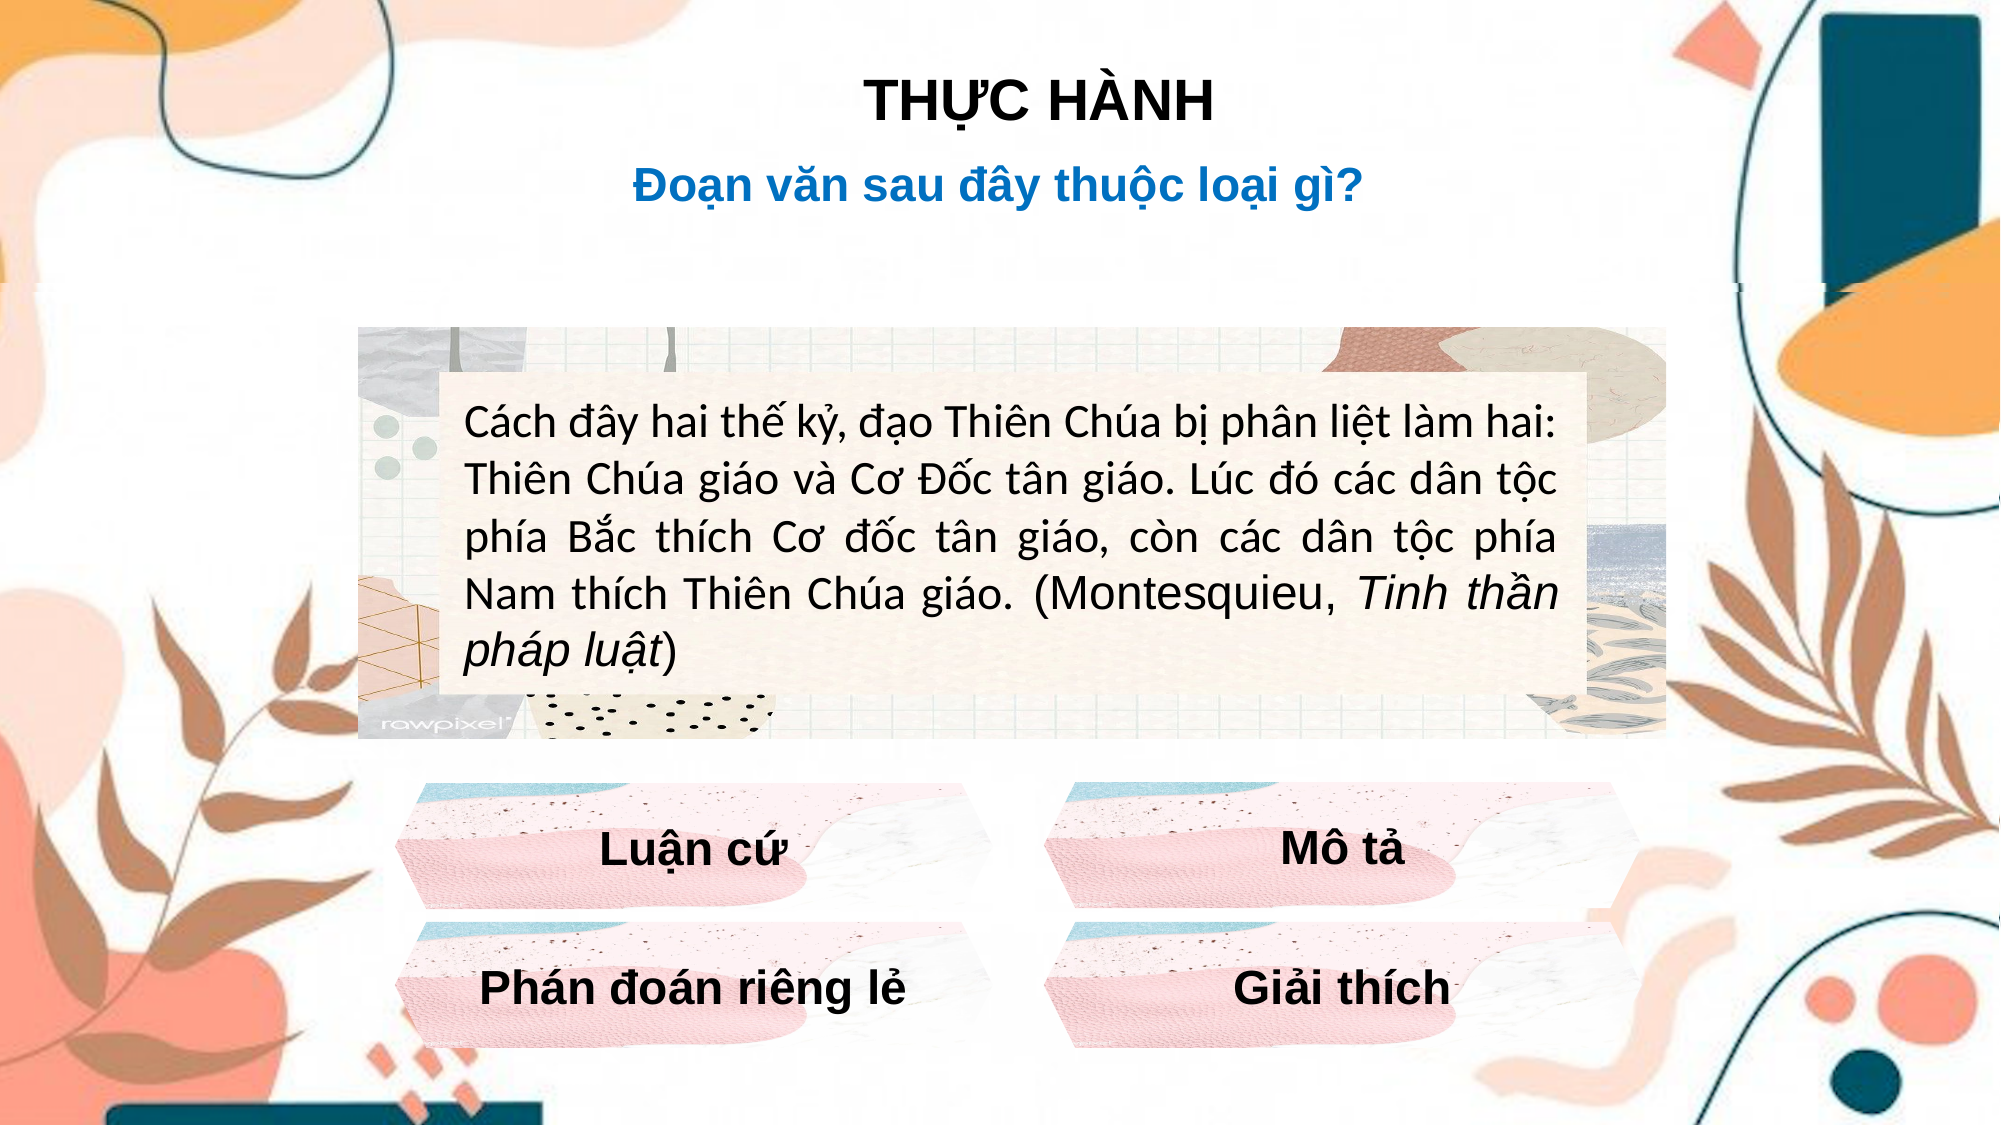

THỰC HÀNH
Đoạn văn sau đây thuộc loại gì?

Việc phạt tội làm nhục phụ nữ ở Đức cũng rất giản đơn. Nếu anh trật khăn trùm đầu của một cô gái thì bị phạt 6 xu, tốc váy cô ta lên tới đầu gối thì cũng phạt 6 xu, nhưng tốc lên quá đầu gối thì bị phạt gấp đôi.  (Montesquieu, Tinh thần pháp luật)
Vì một số đảng viên Dân chủ là những người có tư tưởng xã hội chủ nghĩa, và một số người có tư tưởng xã hội chủ nghĩa là những người thân thiện, ta có thể kết luận rằng một số người thân thiện là những đảng viên Dân chủ.
Cách đây hai thế kỷ, đạo Thiên Chúa bị phân liệt làm hai: Thiên Chúa giáo và Cơ Đốc tân giáo. Lúc đó các dân tộc phía Bắc thích Cơ đốc tân giáo, còn các dân tộc phía Nam thích Thiên Chúa giáo. (Montesquieu, Tinh thần pháp luật)
Nhưng thủy thủ không chịu đi vì người ta không chịu phát lương cho họ bằng tiền Đông Dương.
Hồ Chí Minh, Toàn tập, tập 1, tr.20
Khi bạn tự giải phóng mình ra khỏi những xao lãng của những lạc thú nông cạn hay viễn vông, và thay vào đó hiến mình cho những bổn phận chính đáng thì bạn có thể thư giãn.
(Epictetus, Cẩm nang thư)
Phán đoán riêng lẻ
Luận cứ
Phán đoán riêng lẻ
Luận cứ
Mô tả
Luận cứ
Phán đoán riêng lẻ
Phán đoán riêng lẻ
Luận cứ
Luận cứ
Minh họa
Giải thích
Giải thích
Minh họa
Giải thích
Giải thích
Phán đoán riêng lẻ
Giải thích
Minh họa
Minh họa